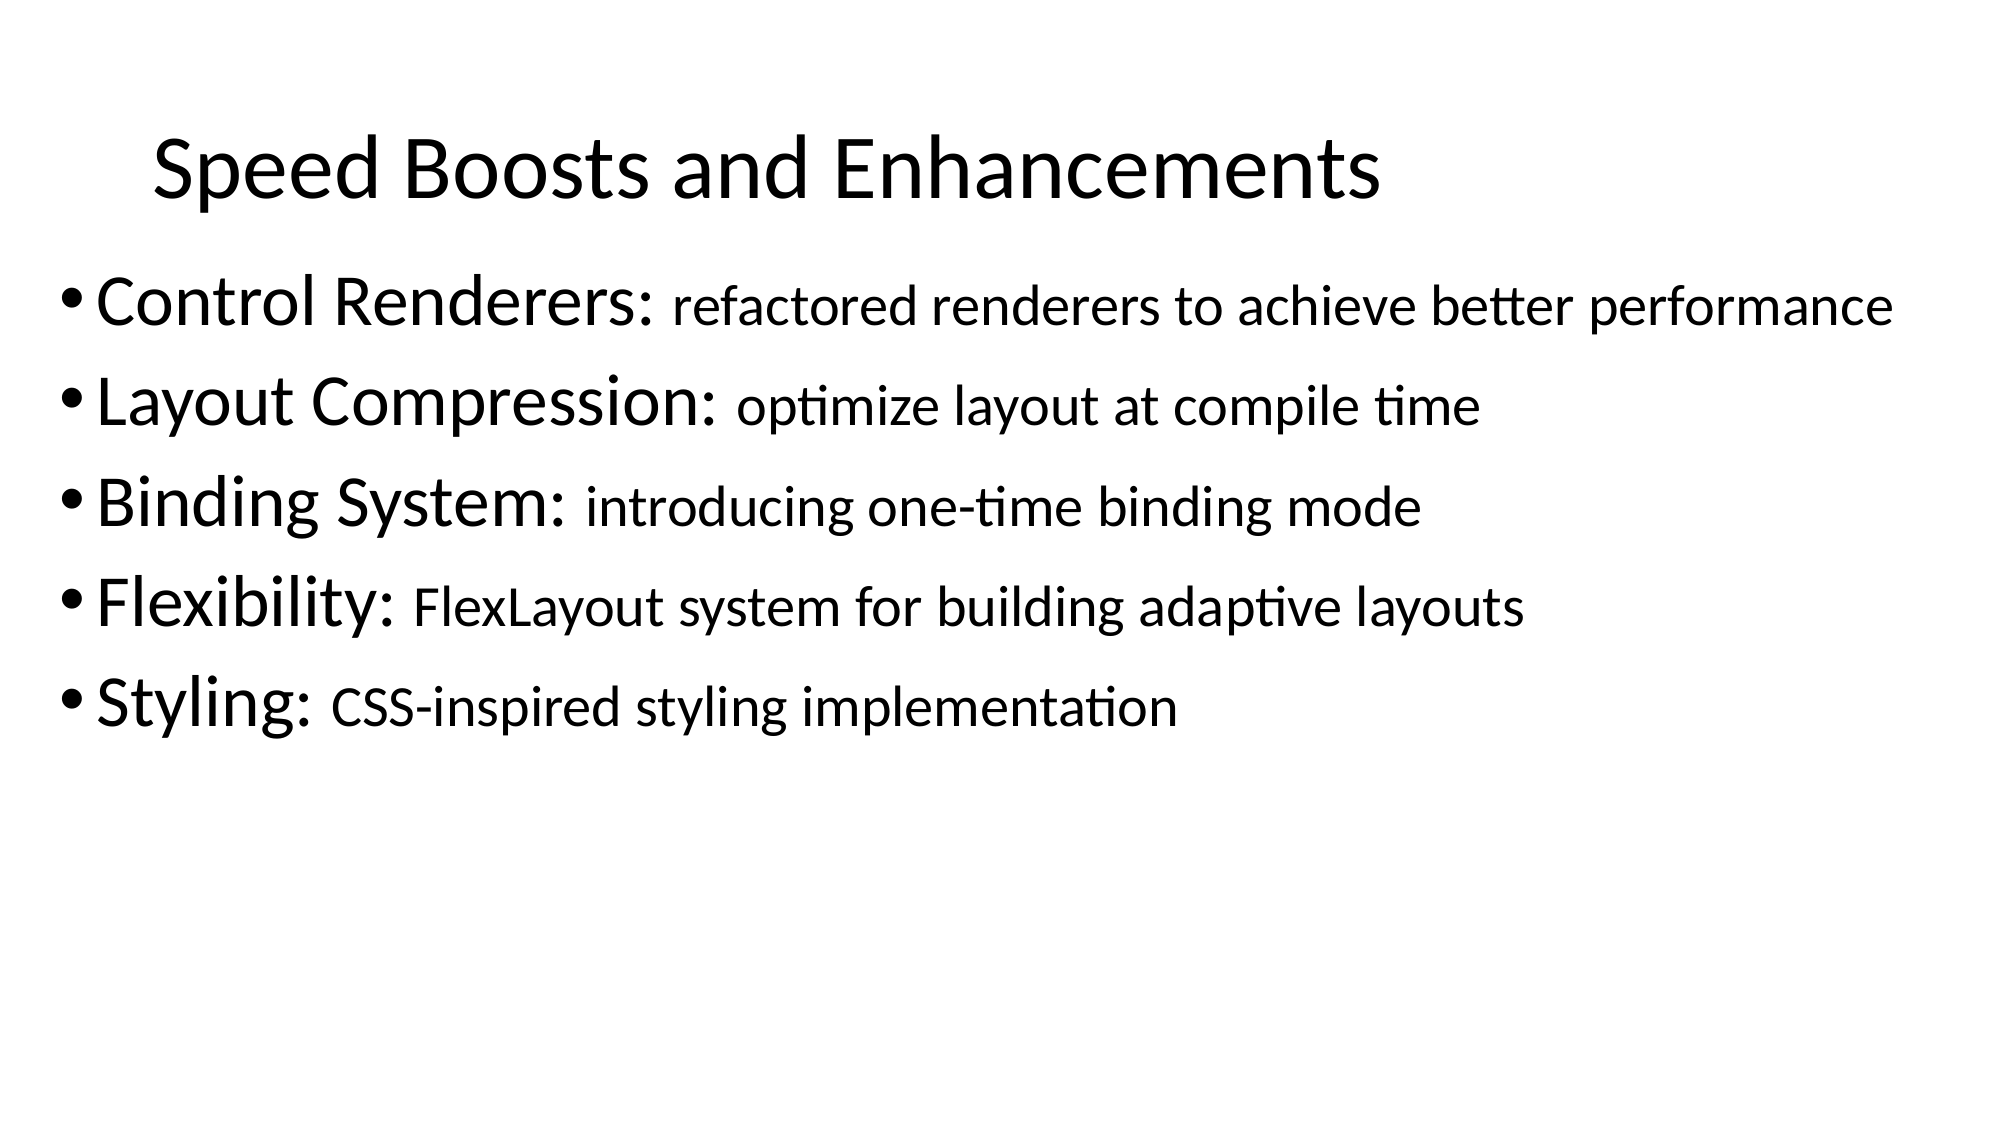

# Speed Boosts and Enhancements
Control Renderers: refactored renderers to achieve better performance
Layout Compression: optimize layout at compile time
Binding System: introducing one-time binding mode
Flexibility: FlexLayout system for building adaptive layouts
Styling: CSS-inspired styling implementation